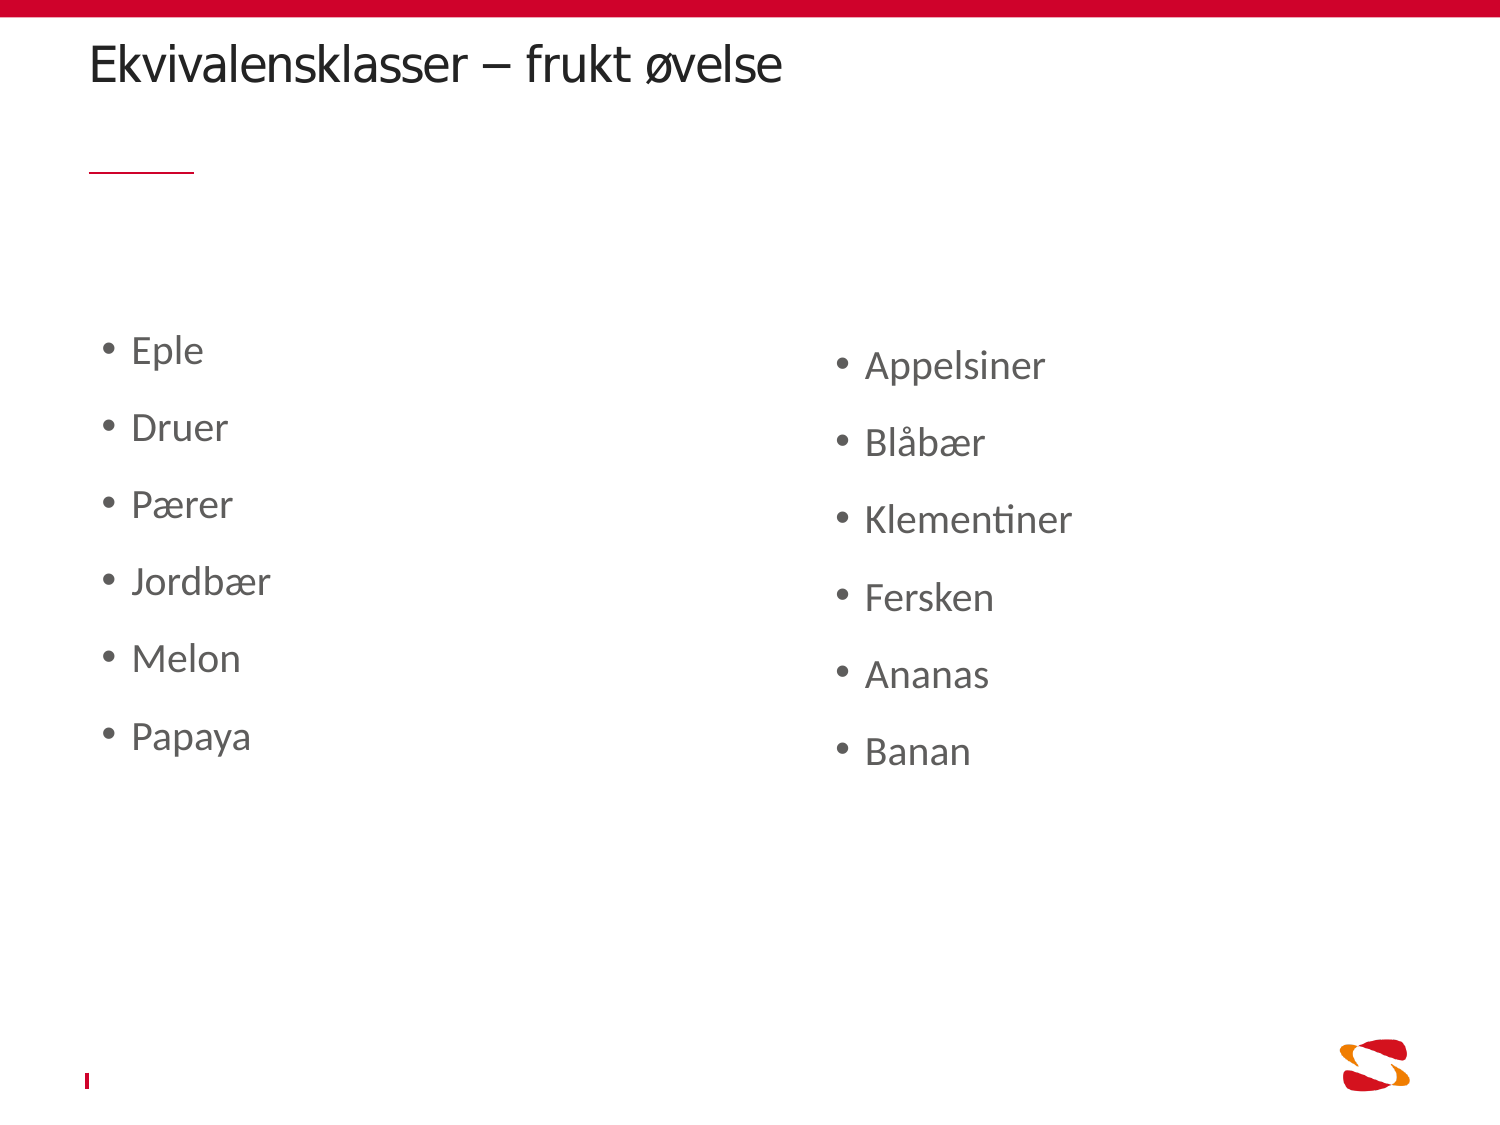

# Ekvivalensklasser – frukt øvelse

Eple
Druer
Pærer
Jordbær
Melon
Papaya
Appelsiner
Blåbær
Klementiner
Fersken
Ananas
Banan